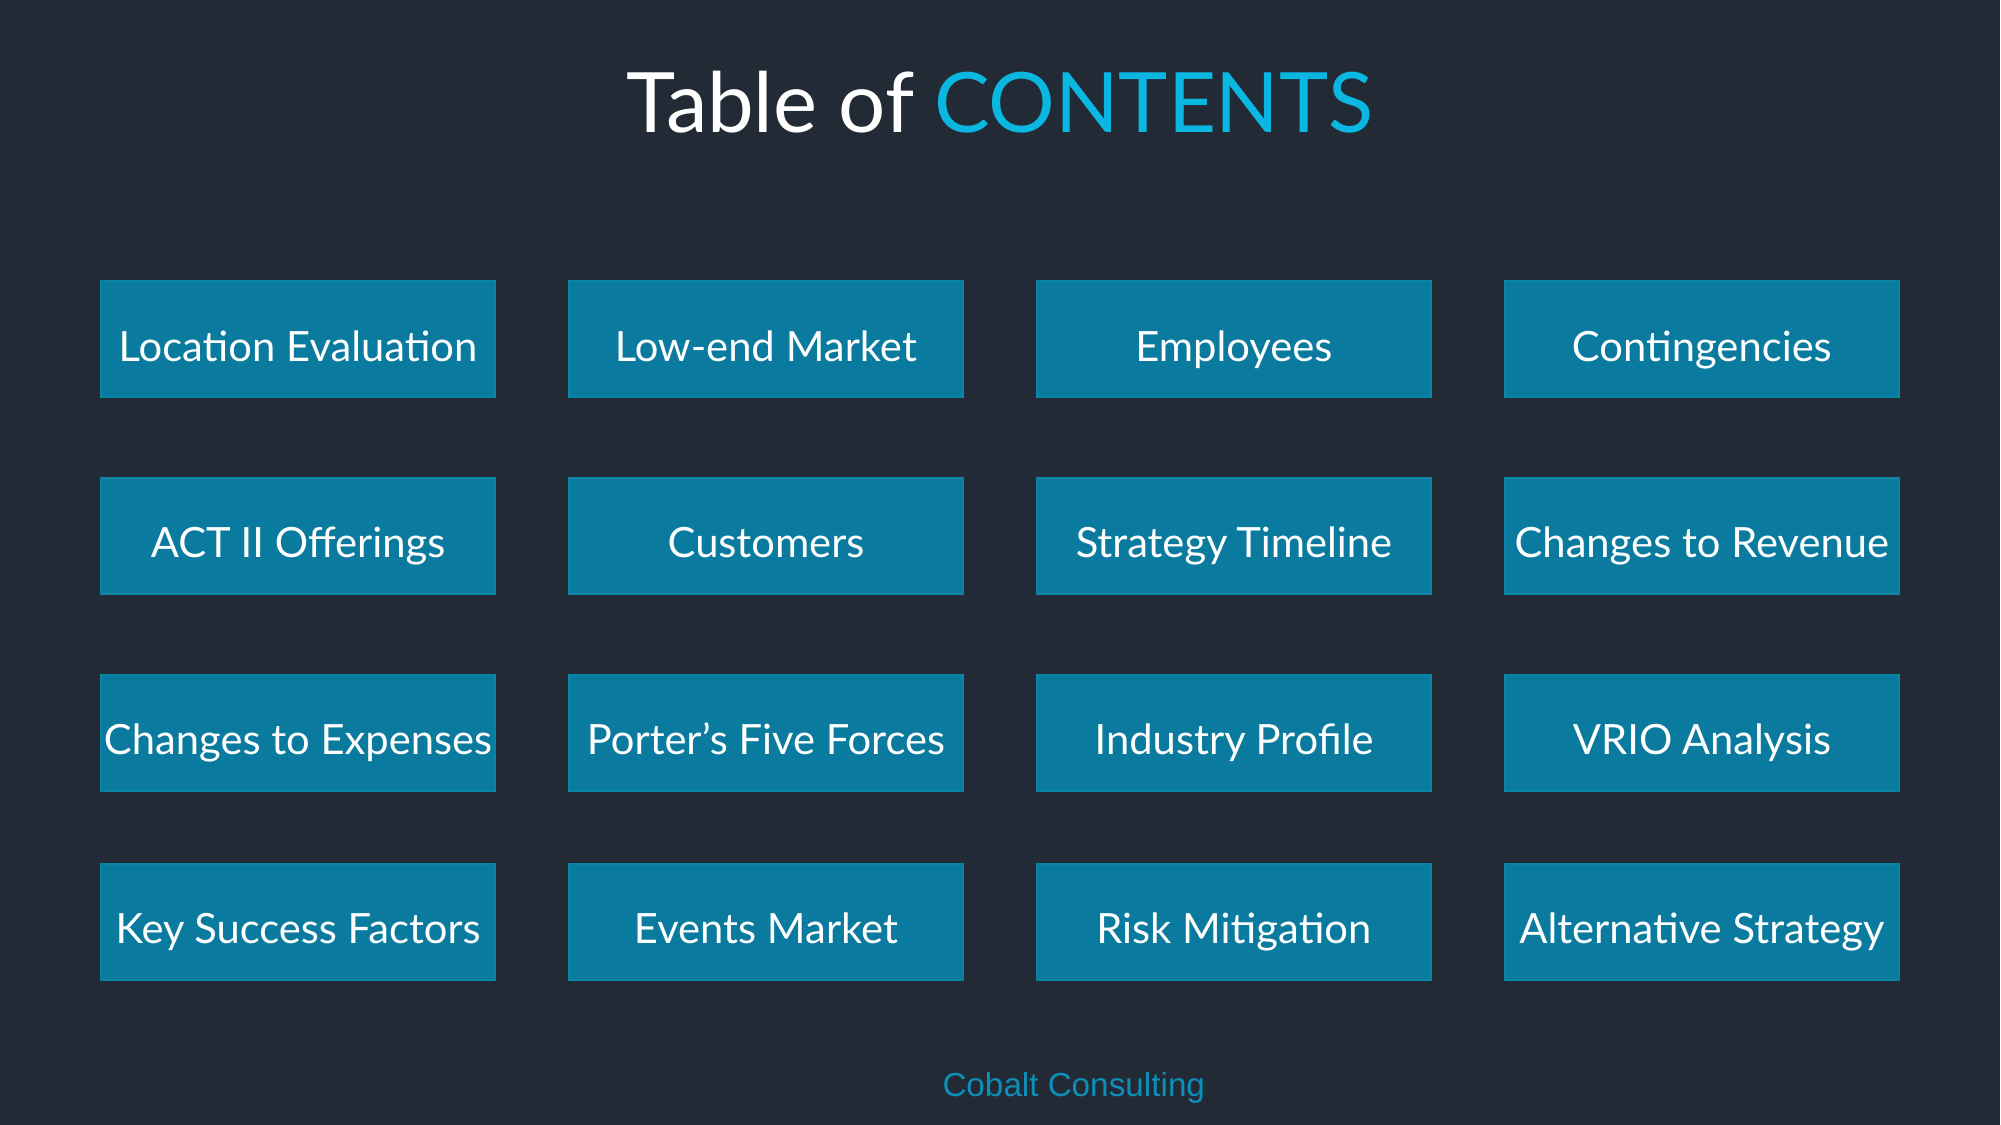

Table of CONTENTS

Location Evaluation

Low-end Market

Employees

Contingencies

ACT II Offerings

Customers

Strategy Timeline

Changes to Revenue

Changes to Expenses

Porter’s Five Forces

Industry Profile

VRIO Analysis

Key Success Factors

Events Market

Risk Mitigation

Alternative Strategy
	Cobalt Consulting